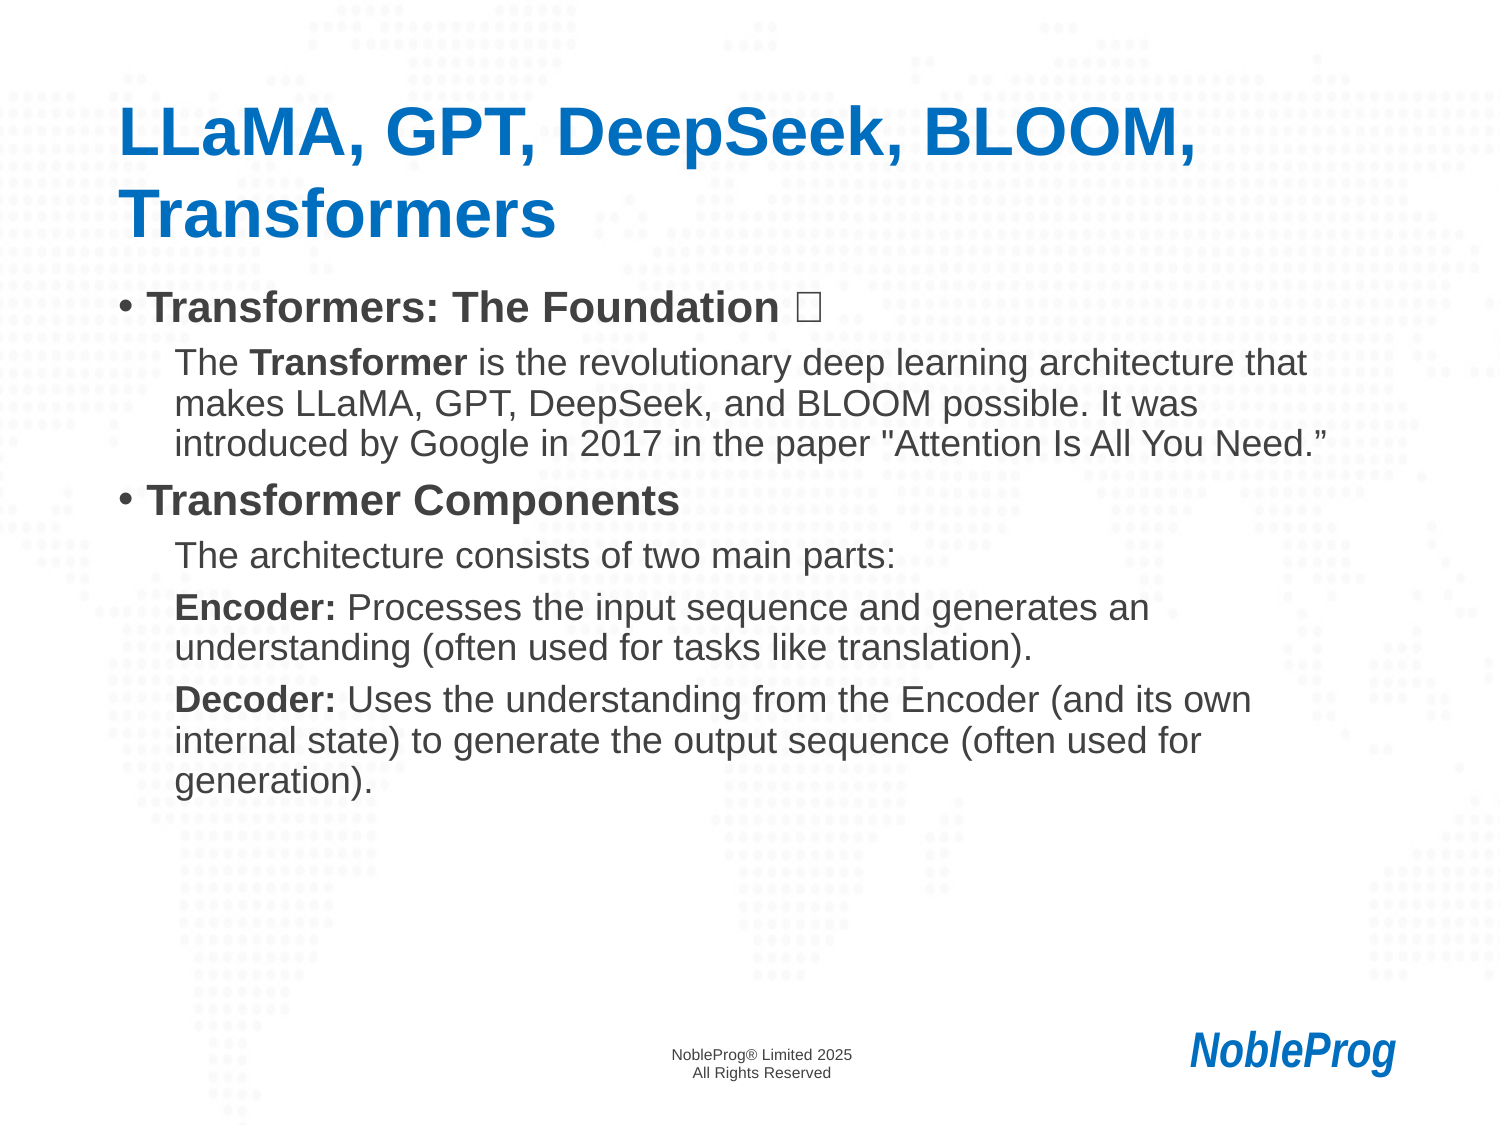

# LLaMA, GPT, DeepSeek, BLOOM, Transformers
Transformers: The Foundation 🧱
The Transformer is the revolutionary deep learning architecture that makes LLaMA, GPT, DeepSeek, and BLOOM possible. It was introduced by Google in 2017 in the paper "Attention Is All You Need.”
Transformer Components
The architecture consists of two main parts:
Encoder: Processes the input sequence and generates an understanding (often used for tasks like translation).
Decoder: Uses the understanding from the Encoder (and its own internal state) to generate the output sequence (often used for generation).